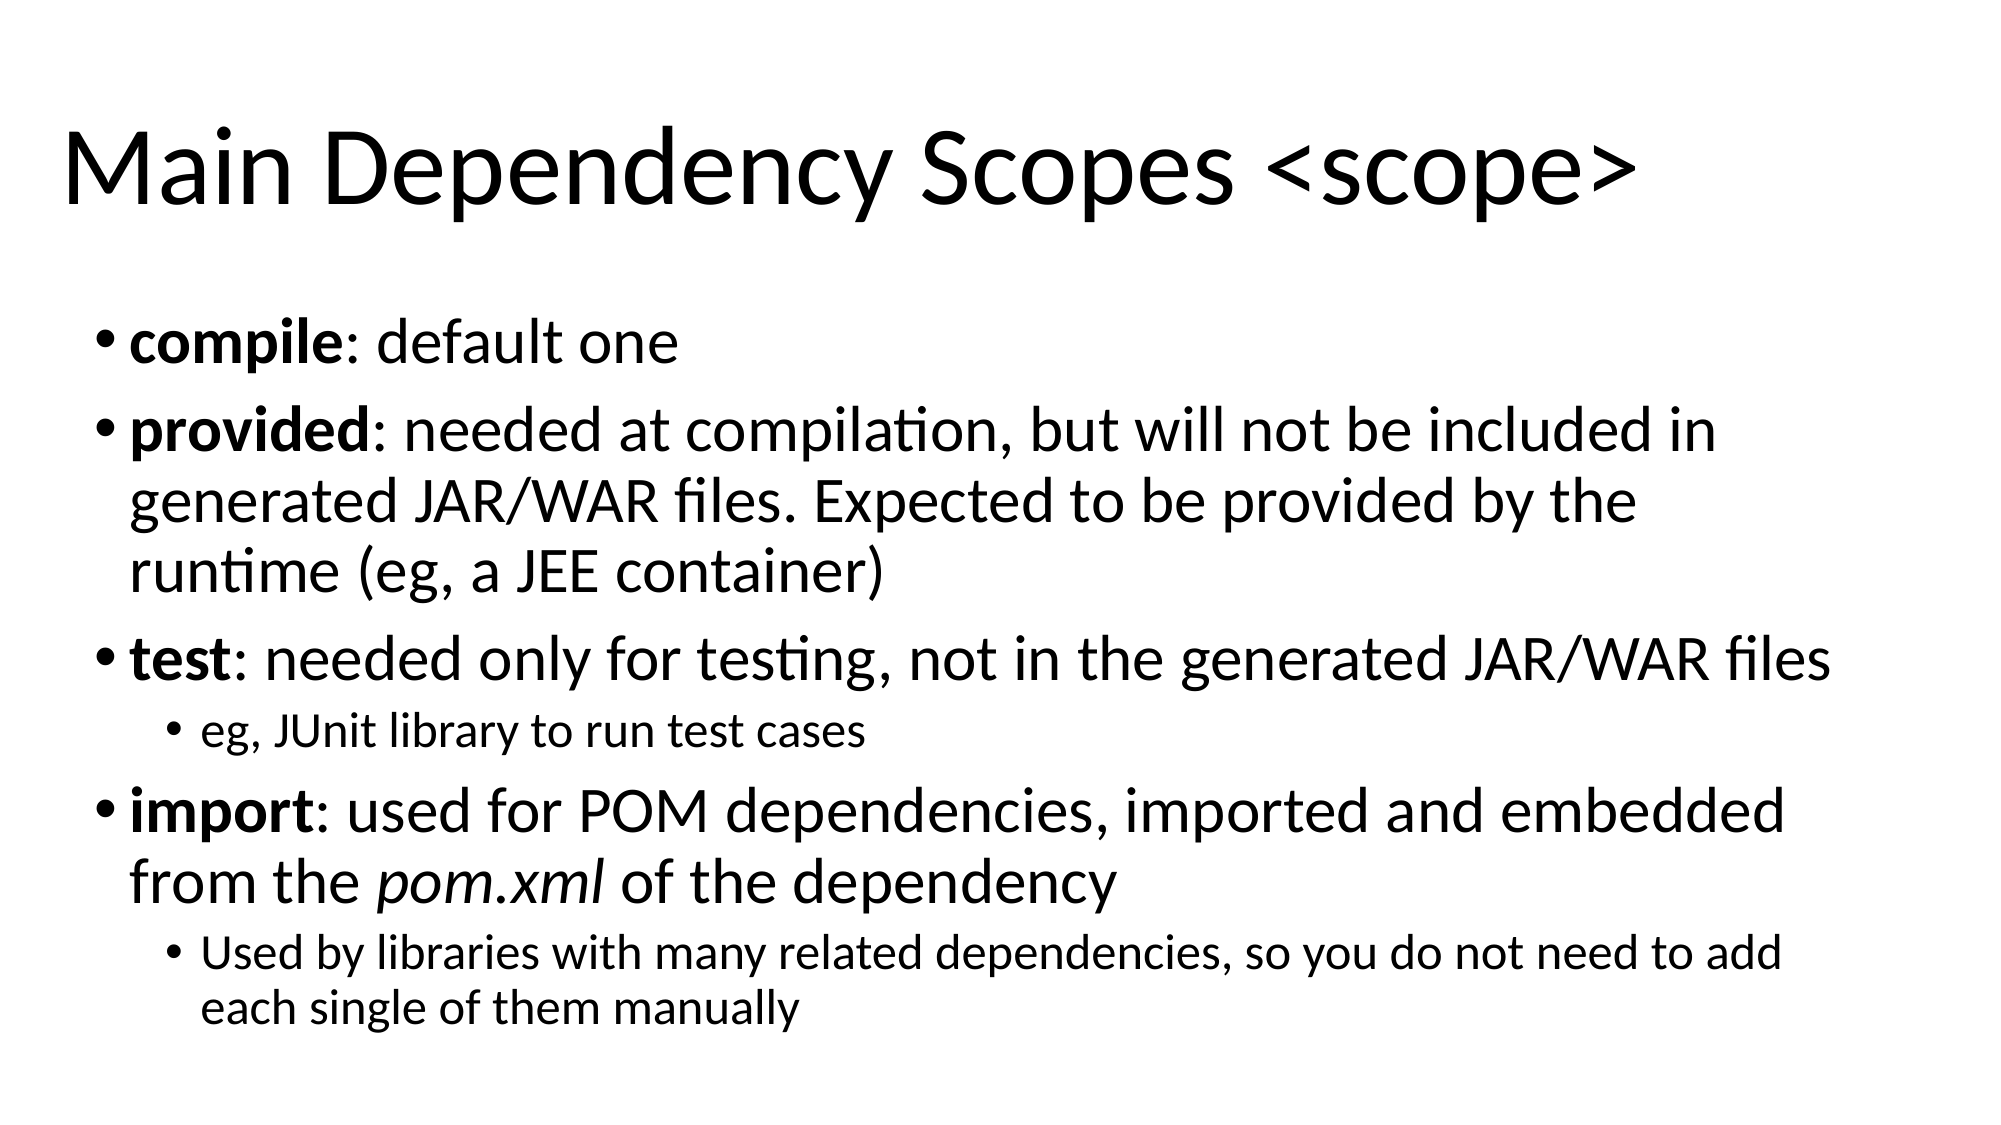

# Main Dependency Scopes <scope>
compile: default one
provided: needed at compilation, but will not be included in generated JAR/WAR files. Expected to be provided by the runtime (eg, a JEE container)
test: needed only for testing, not in the generated JAR/WAR files
eg, JUnit library to run test cases
import: used for POM dependencies, imported and embedded from the pom.xml of the dependency
Used by libraries with many related dependencies, so you do not need to add each single of them manually